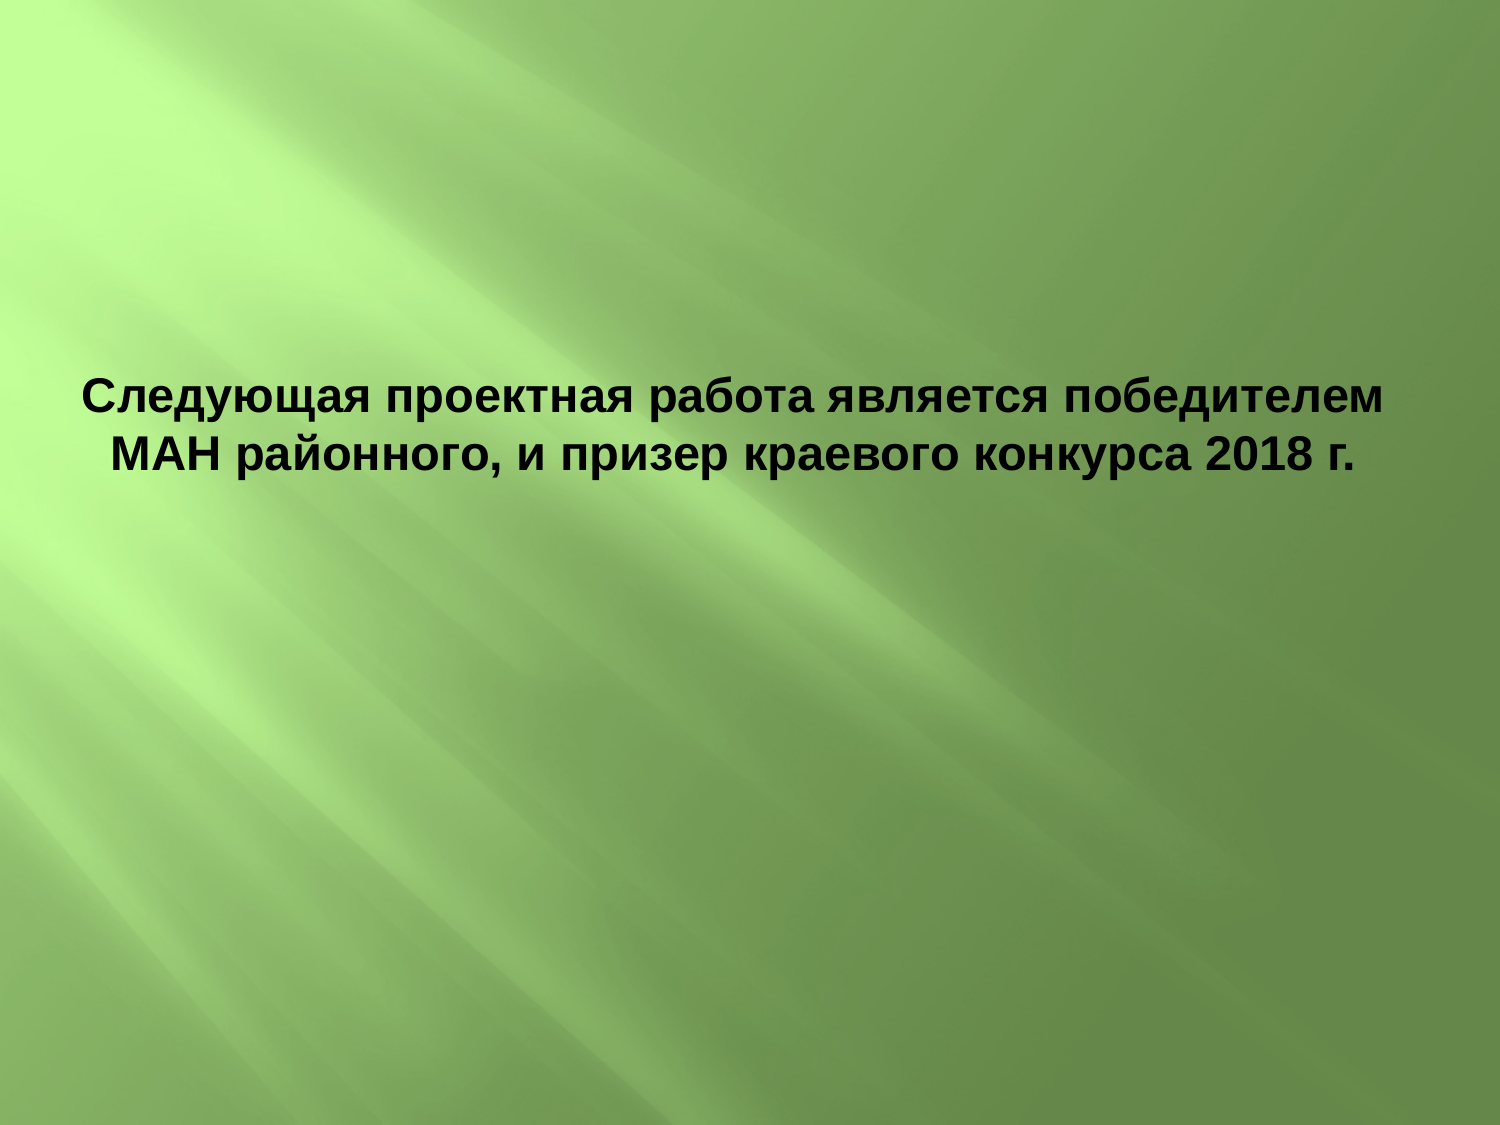

# Следующая проектная работа является победителем МАН районного, и призер краевого конкурса 2018 г.